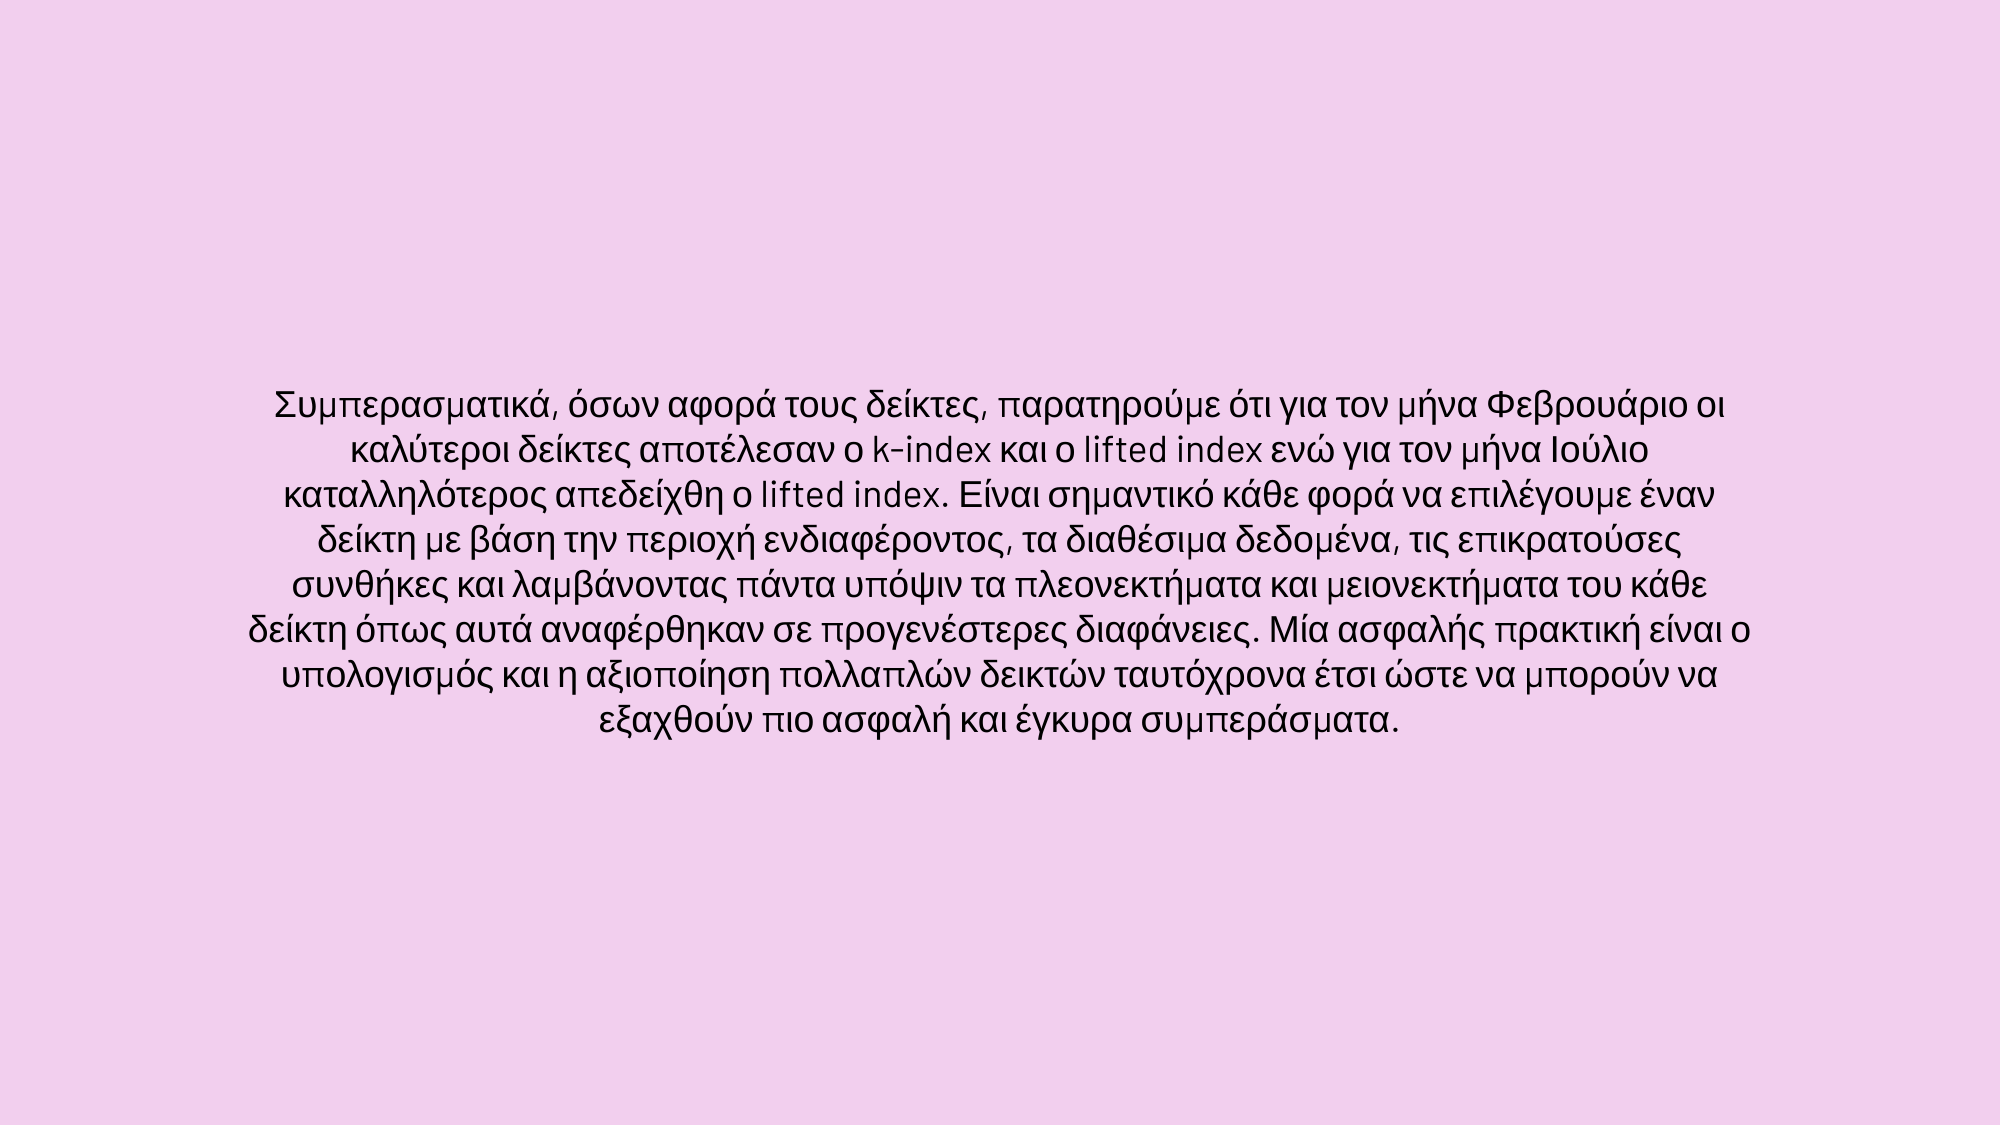

Συμπερασματικά, όσων αφορά τους δείκτες, παρατηρούμε ότι για τον μήνα Φεβρουάριο οι καλύτεροι δείκτες αποτέλεσαν ο k-index και ο lifted index ενώ για τον μήνα Ιούλιο καταλληλότερος απεδείχθη ο lifted index. Είναι σημαντικό κάθε φορά να επιλέγουμε έναν δείκτη με βάση την περιοχή ενδιαφέροντος, τα διαθέσιμα δεδομένα, τις επικρατούσες συνθήκες και λαμβάνοντας πάντα υπόψιν τα πλεονεκτήματα και μειονεκτήματα του κάθε δείκτη όπως αυτά αναφέρθηκαν σε προγενέστερες διαφάνειες. Μία ασφαλής πρακτική είναι ο υπολογισμός και η αξιοποίηση πολλαπλών δεικτών ταυτόχρονα έτσι ώστε να μπορούν να εξαχθούν πιο ασφαλή και έγκυρα συμπεράσματα.